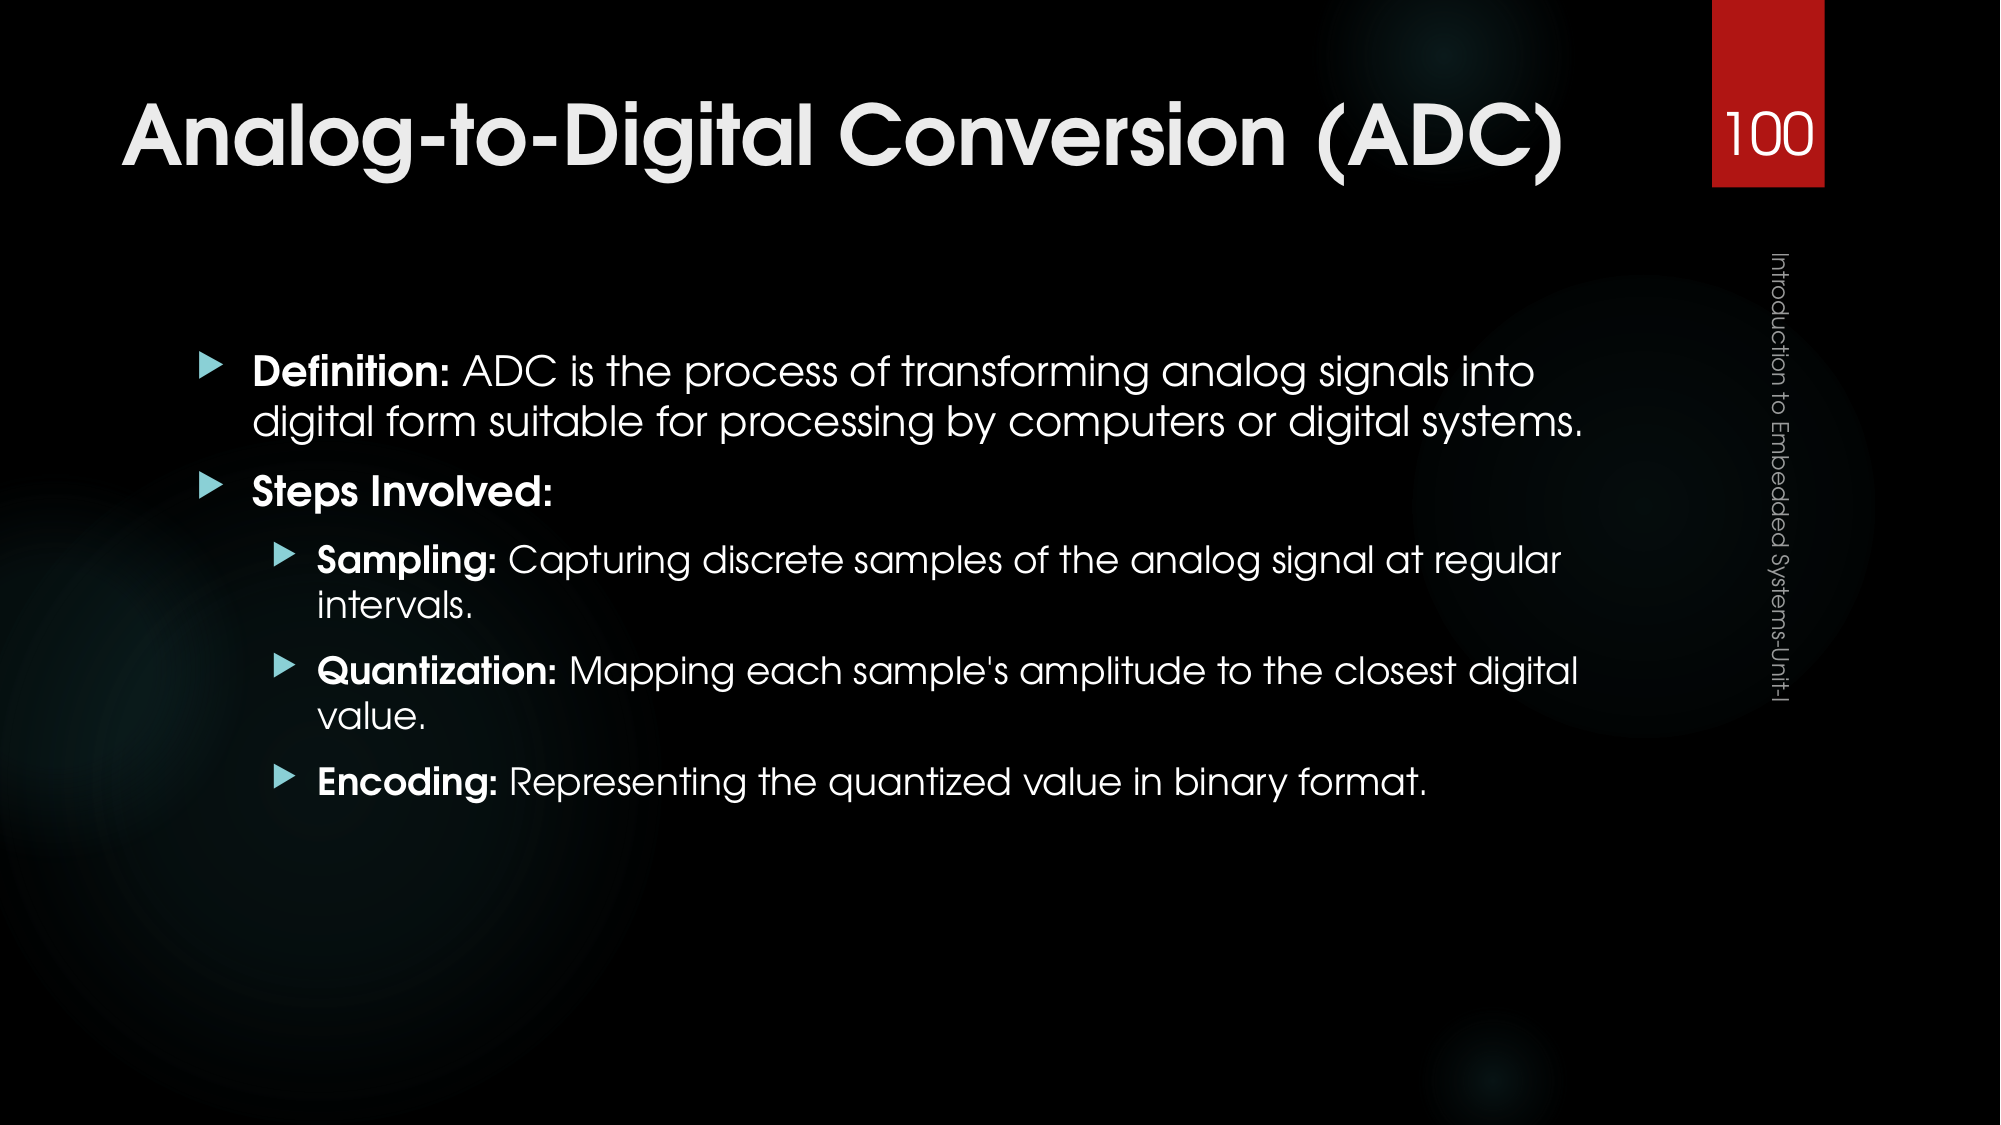

100
# Analog-to-Digital Conversion (ADC)
Definition: ADC is the process of transforming analog signals into digital form suitable for processing by computers or digital systems.
Steps Involved:
Sampling: Capturing discrete samples of the analog signal at regular intervals.
Quantization: Mapping each sample's amplitude to the closest digital value.
Encoding: Representing the quantized value in binary format.
Introduction to Embedded Systems-Unit-I